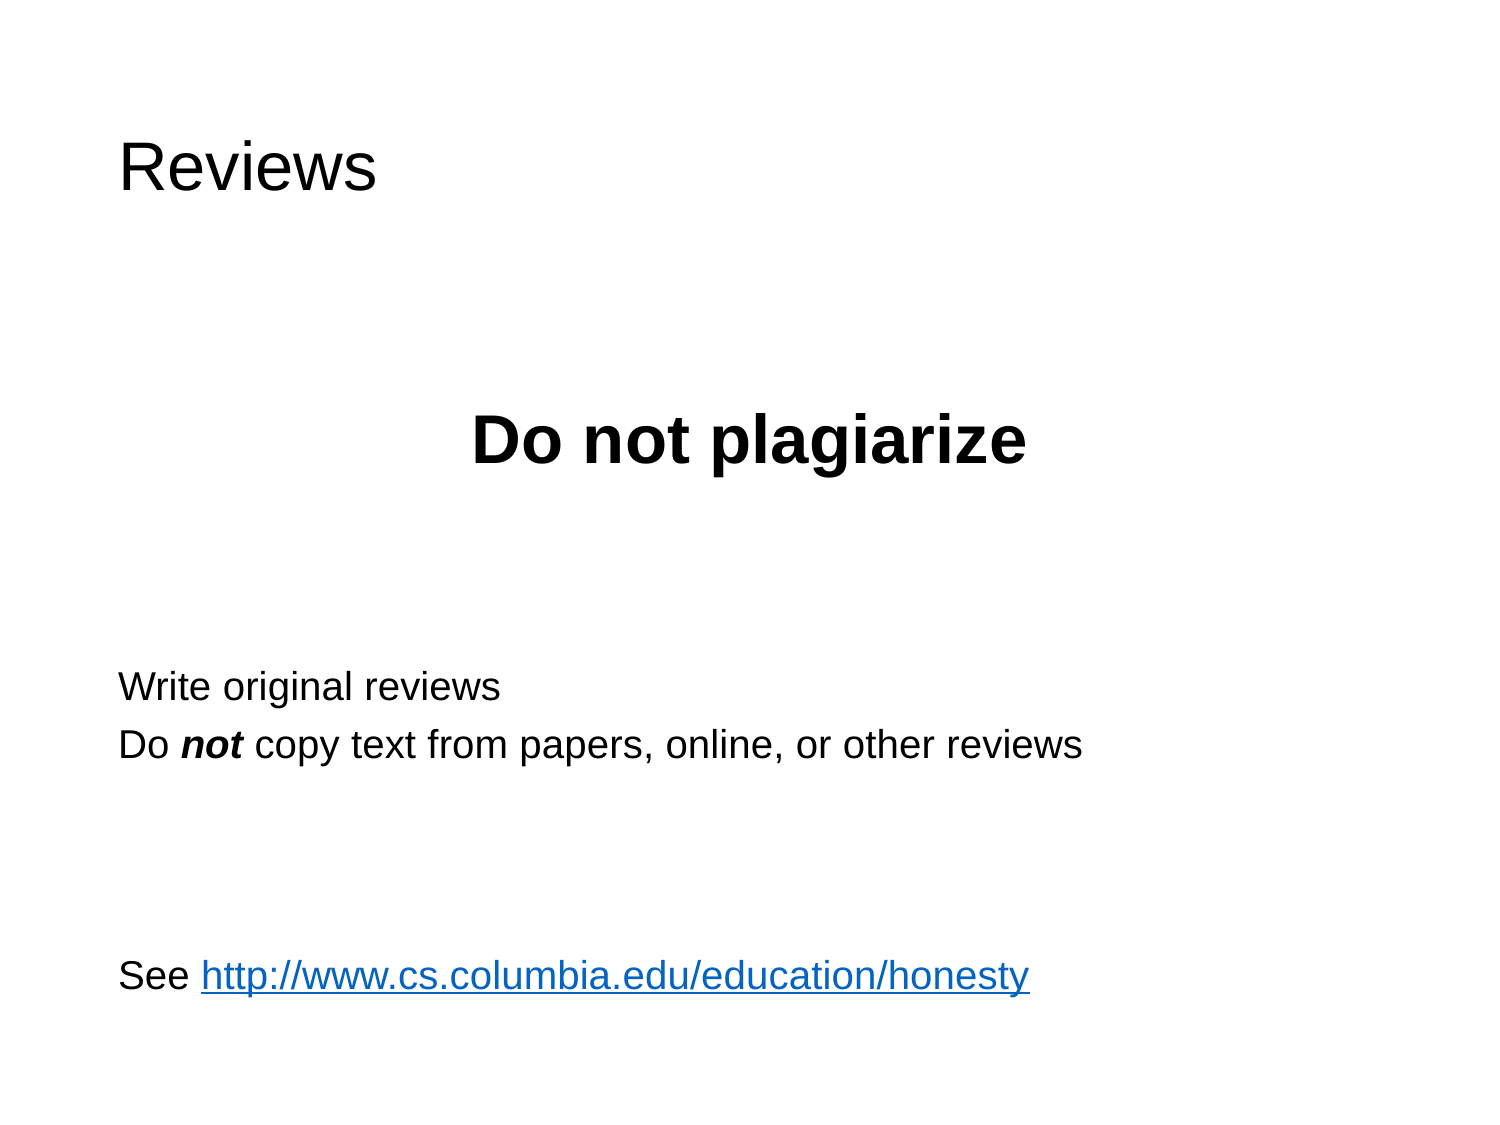

# Reviews

Do not plagiarize

Write original reviews
Do not copy text from papers, online, or other reviews

See http://www.cs.columbia.edu/education/honesty